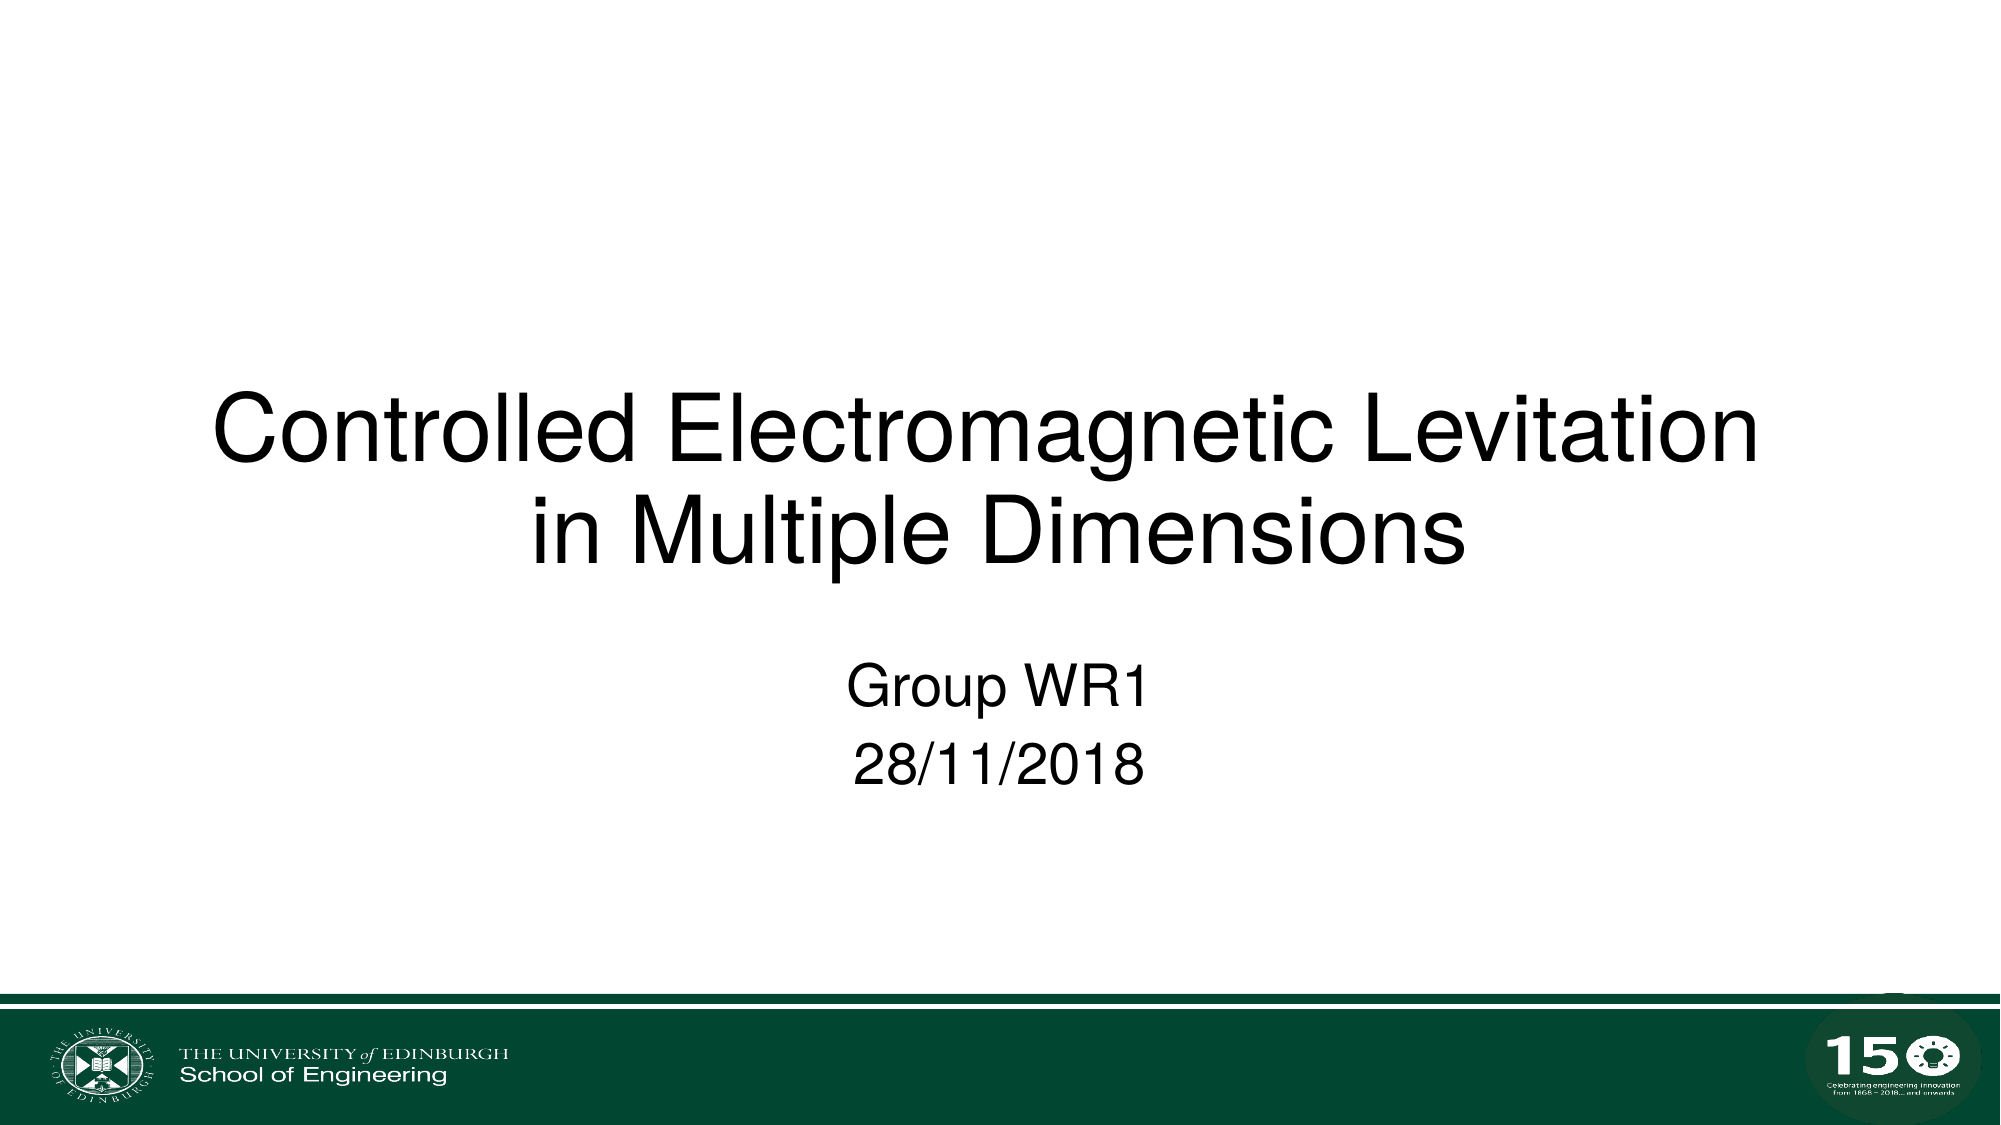

# Controlled Electromagnetic Levitation in Multiple Dimensions
Group WR1
28/11/2018